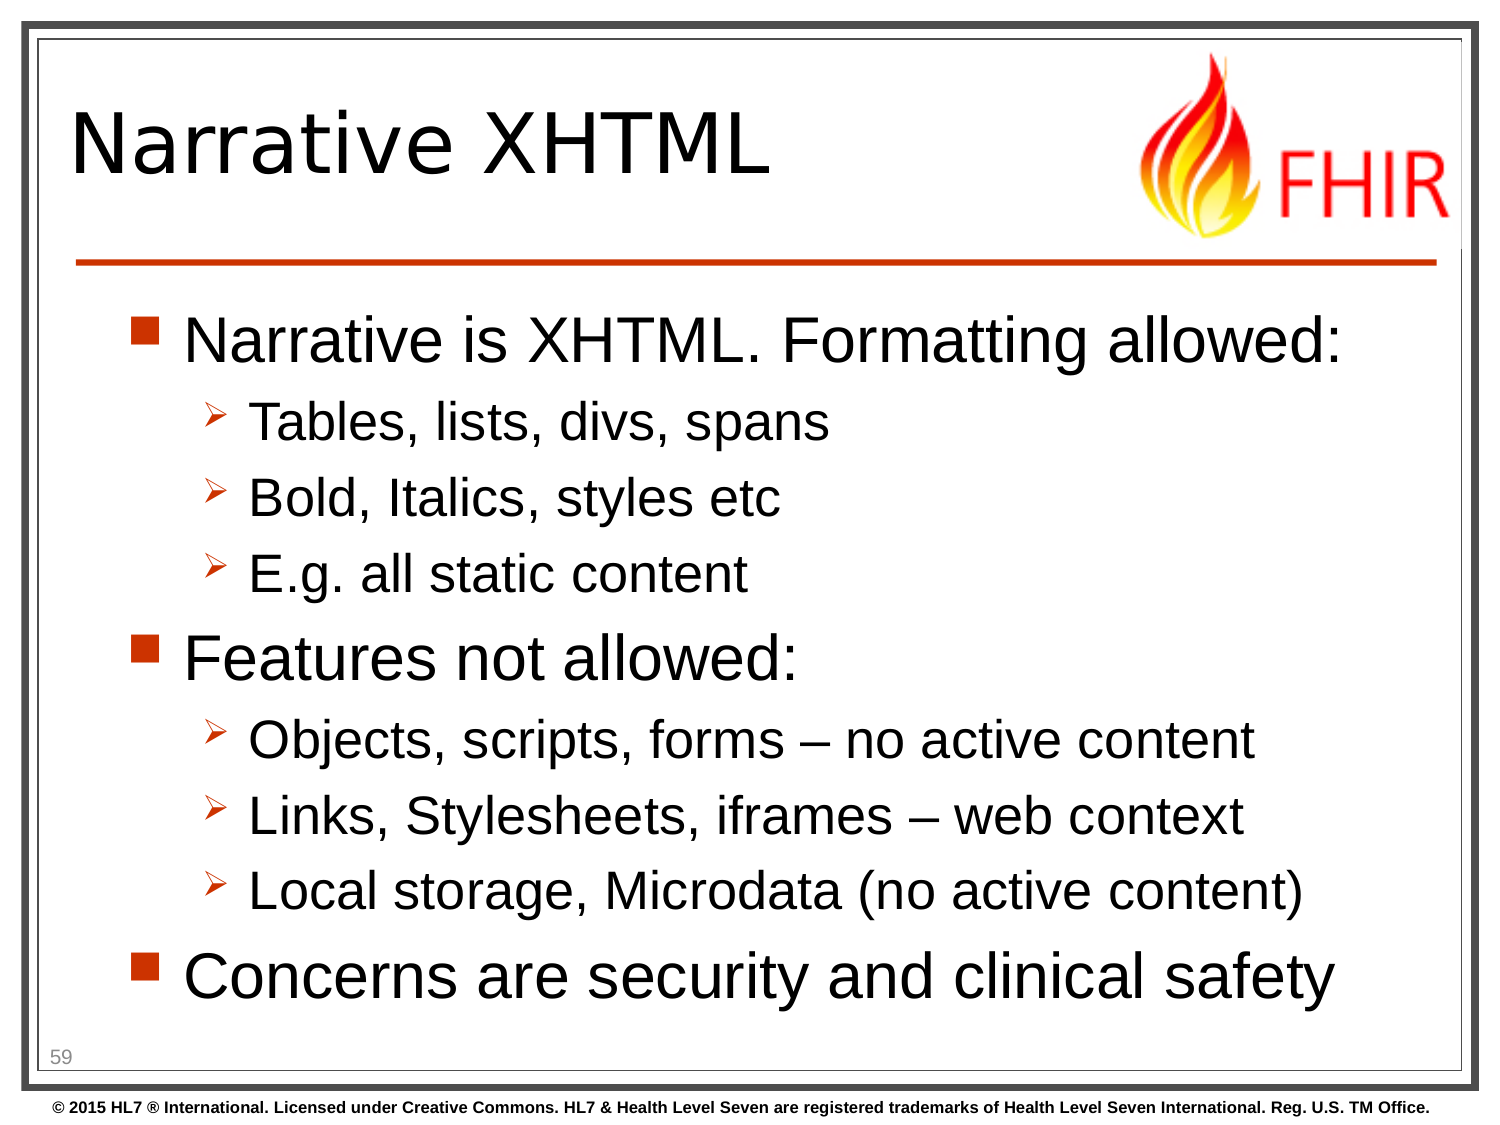

# Narrative XHTML
Narrative is XHTML. Formatting allowed:
Tables, lists, divs, spans
Bold, Italics, styles etc
E.g. all static content
Features not allowed:
Objects, scripts, forms – no active content
Links, Stylesheets, iframes – web context
Local storage, Microdata (no active content)
Concerns are security and clinical safety
59